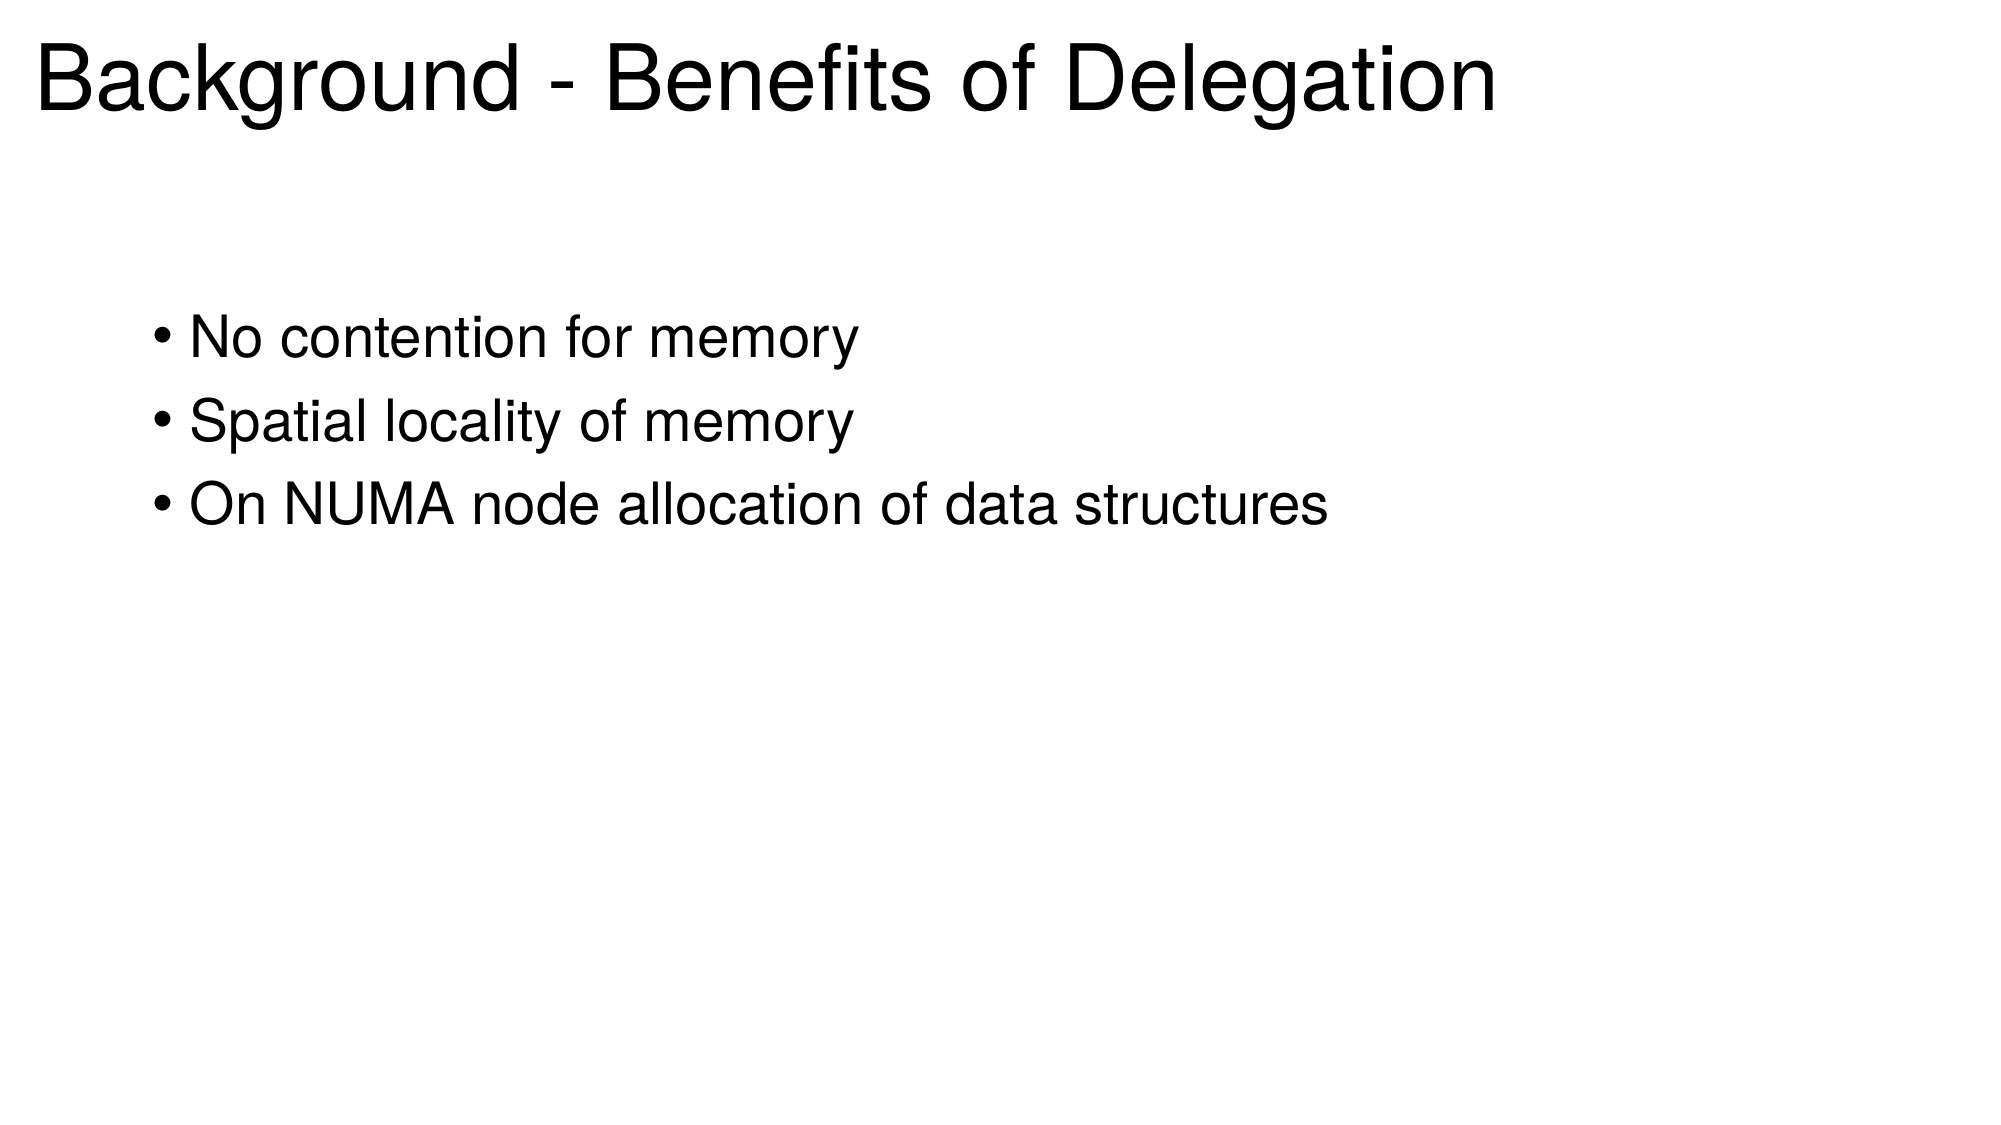

# Background - Benefits of Delegation
No contention for memory
Spatial locality of memory
On NUMA node allocation of data structures